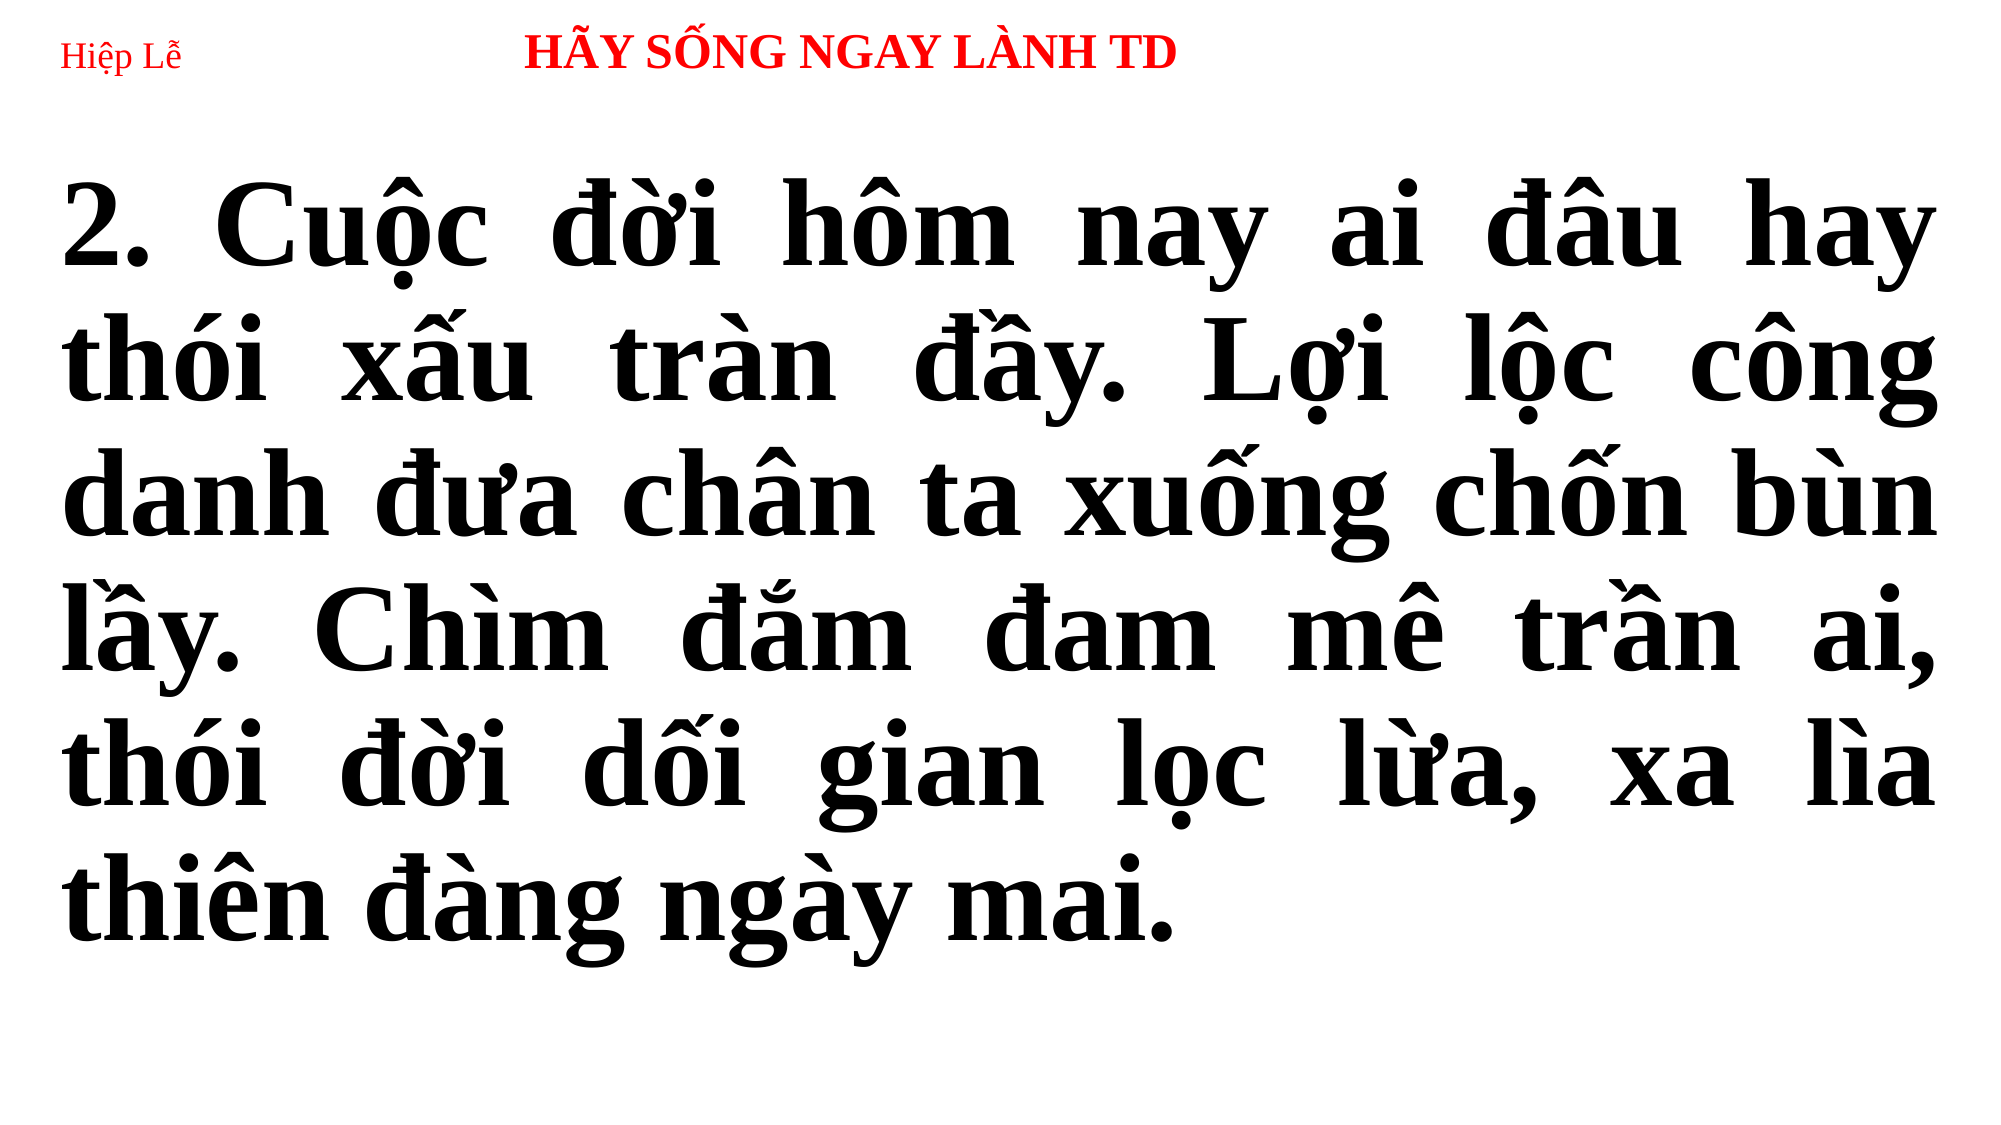

# Hiệp Lễ                                    HÃY SỐNG NGAY LÀNH TD
2. Cuộc đời hôm nay ai đâu hay thói xấu tràn đầy. Lợi lộc công danh đưa chân ta xuống chốn bùn lầy. Chìm đắm đam mê trần ai, thói đời dối gian lọc lừa, xa lìa thiên đàng ngày mai.